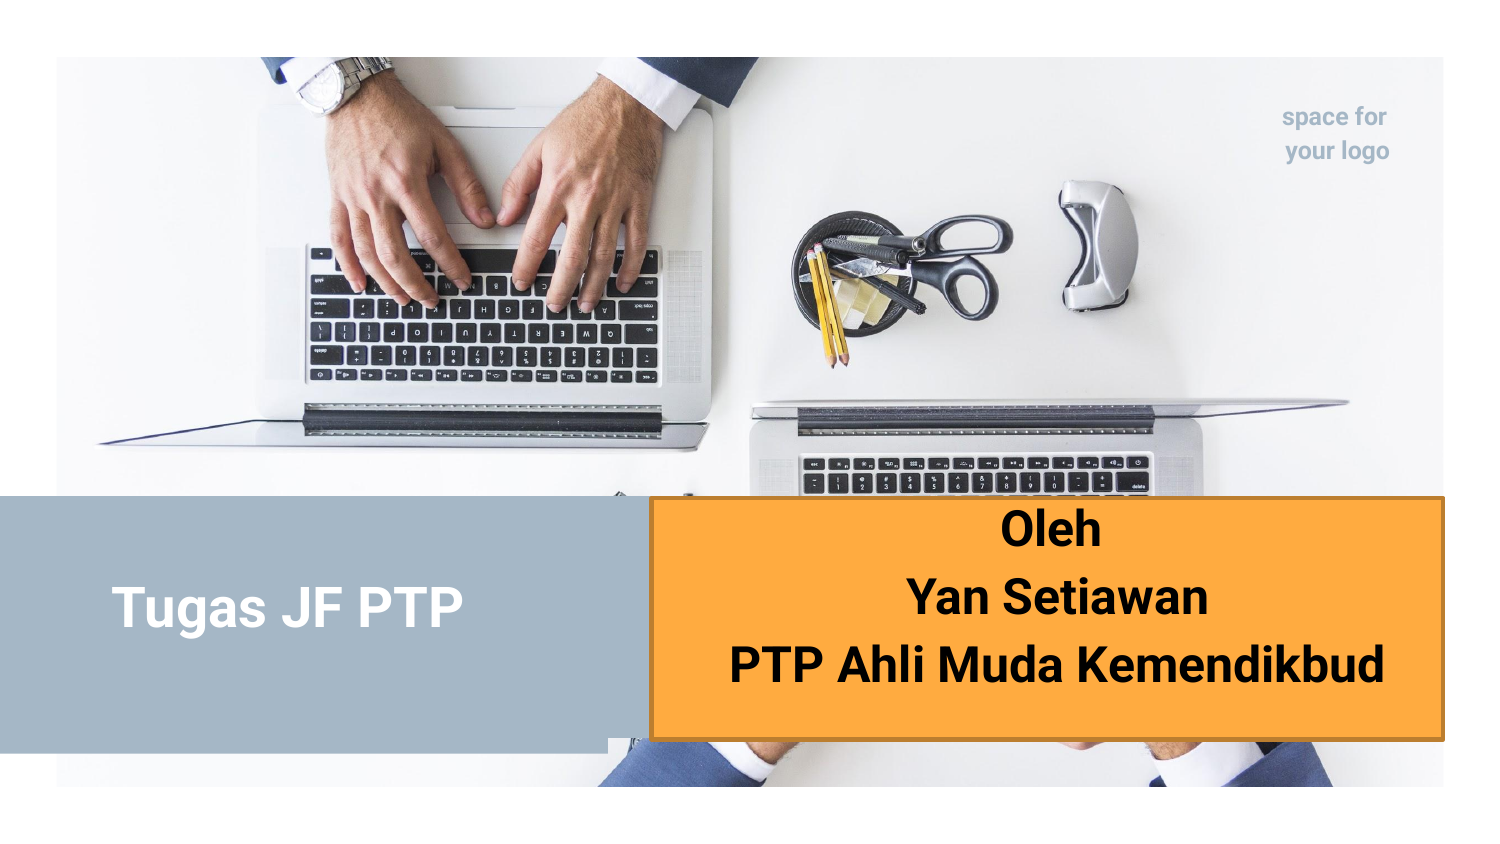

space for
your logo

# Tugas JF PTP
Oleh
Yan Setiawan
PTP Ahli Muda Kemendikbud